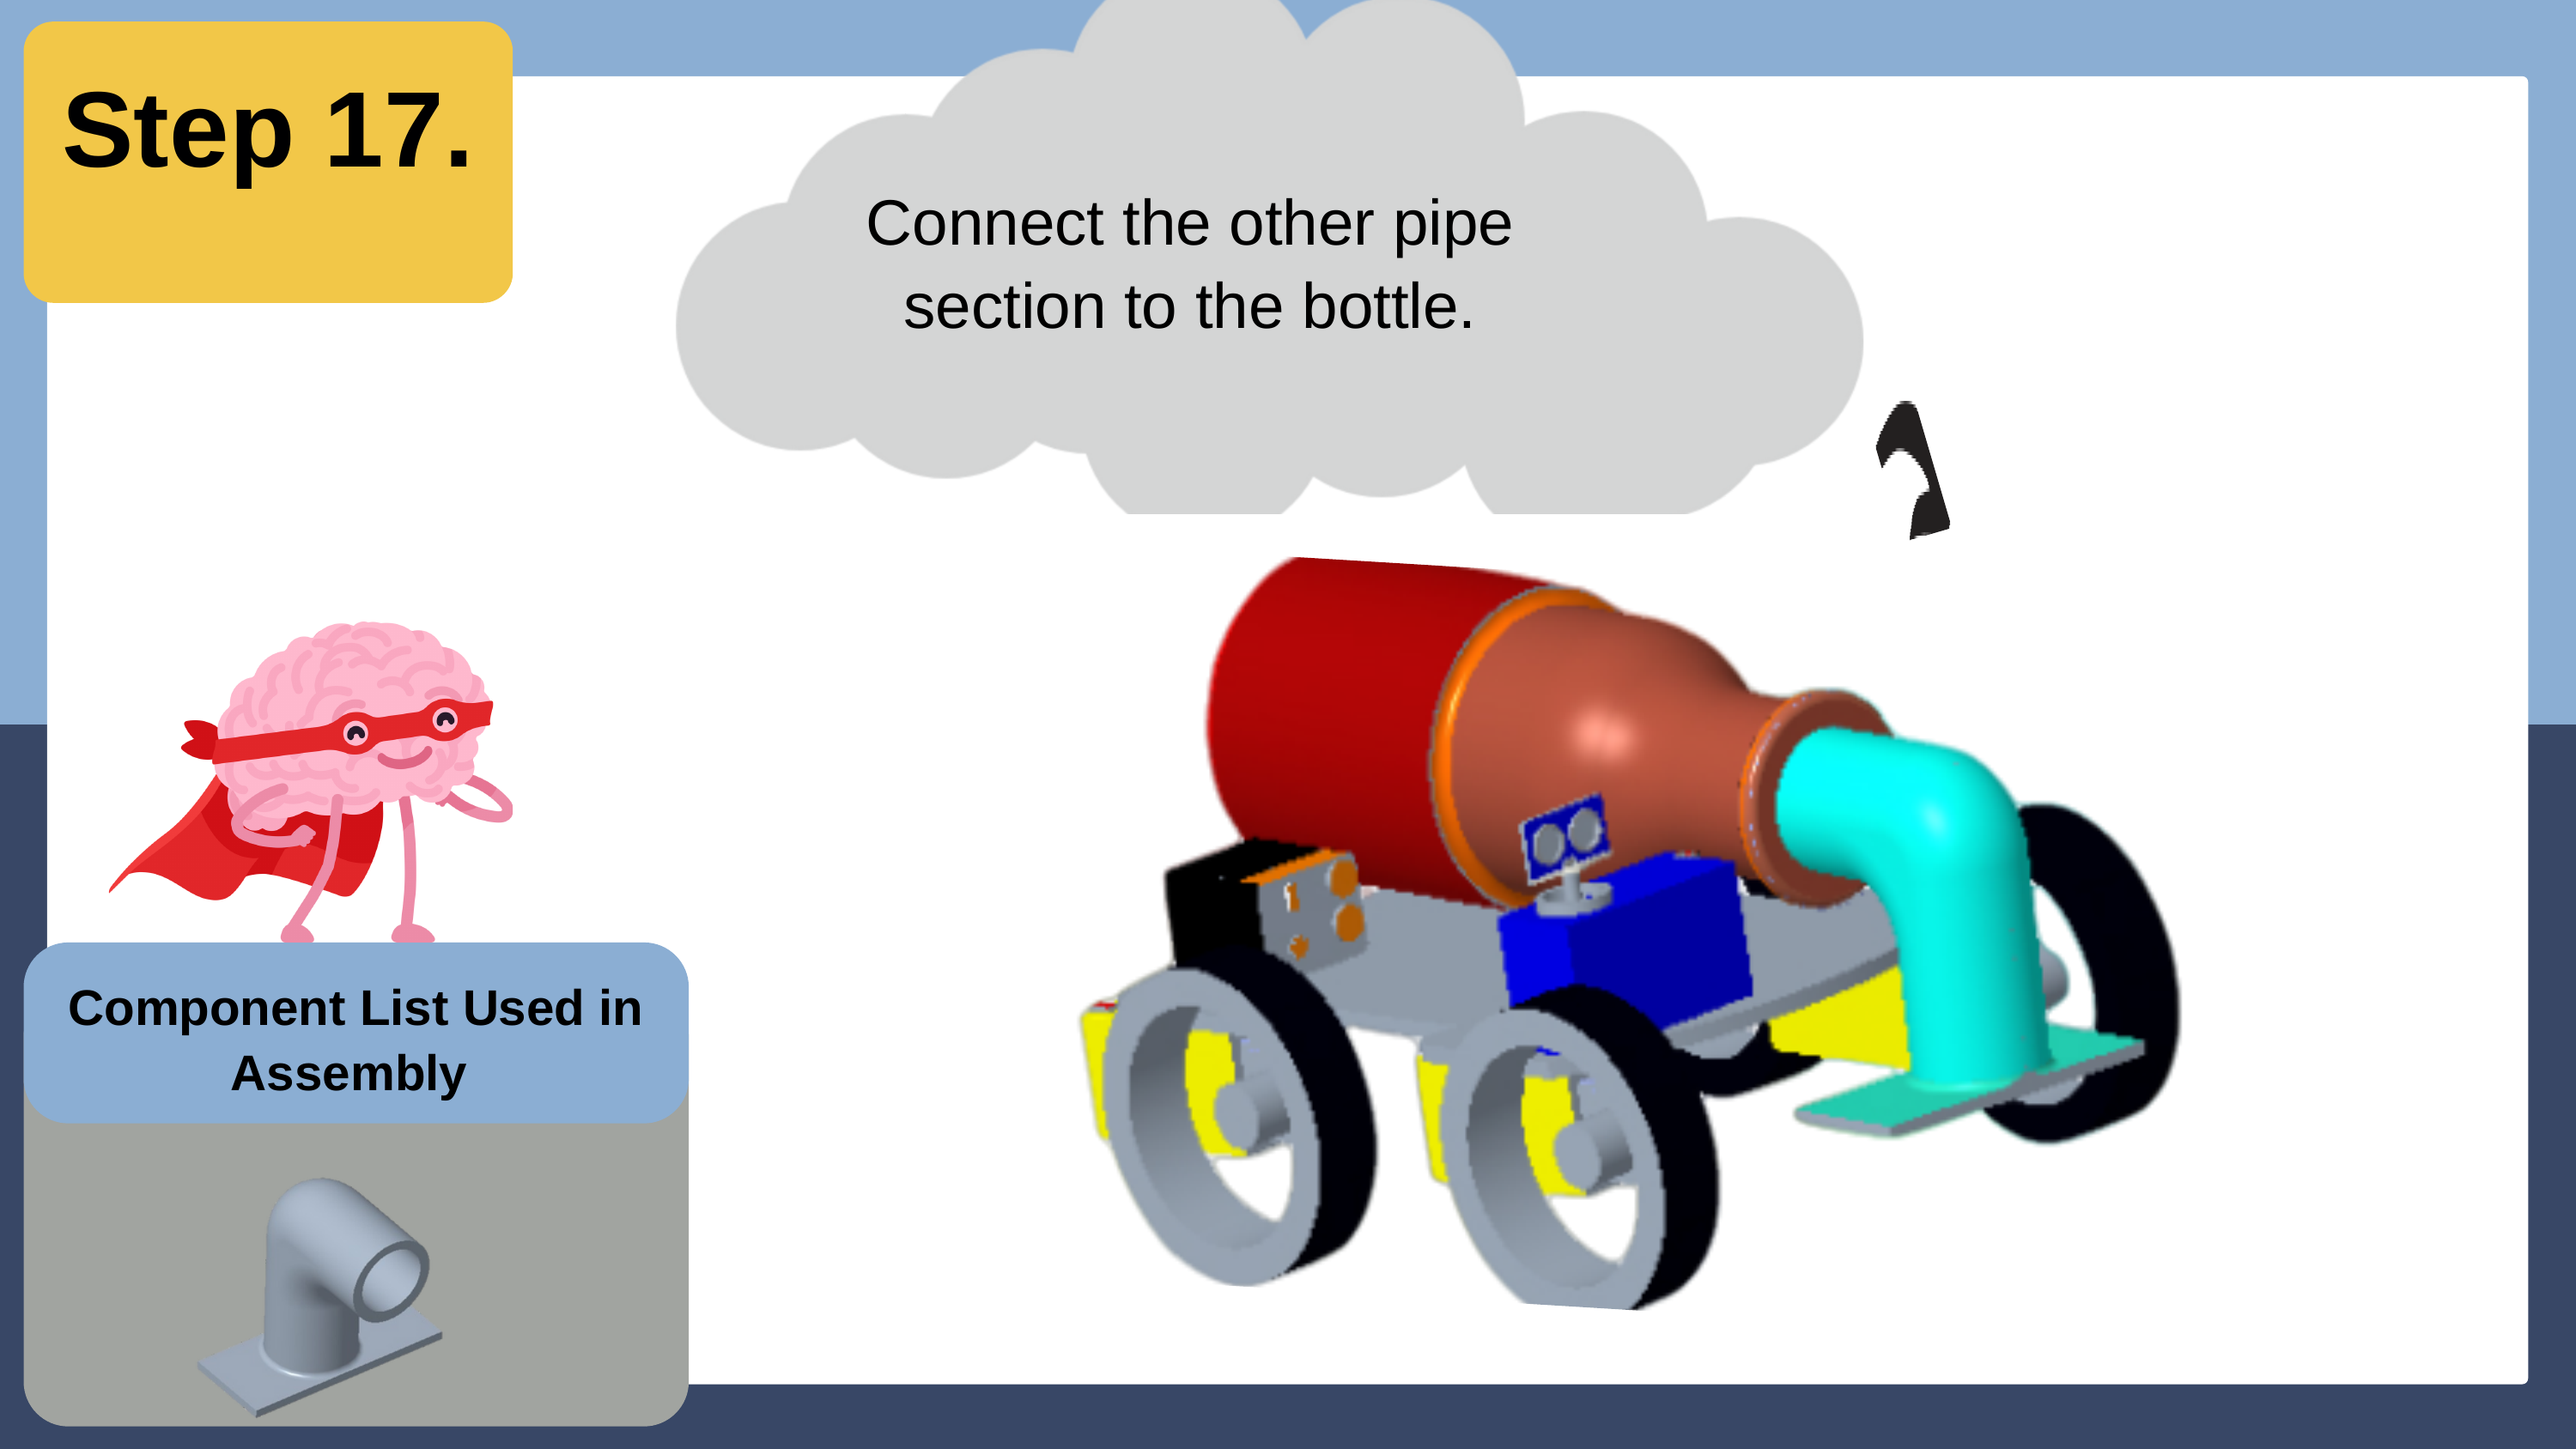

Step 17.

Connect the other pipe section to the bottle.

Component List Used in Assembly